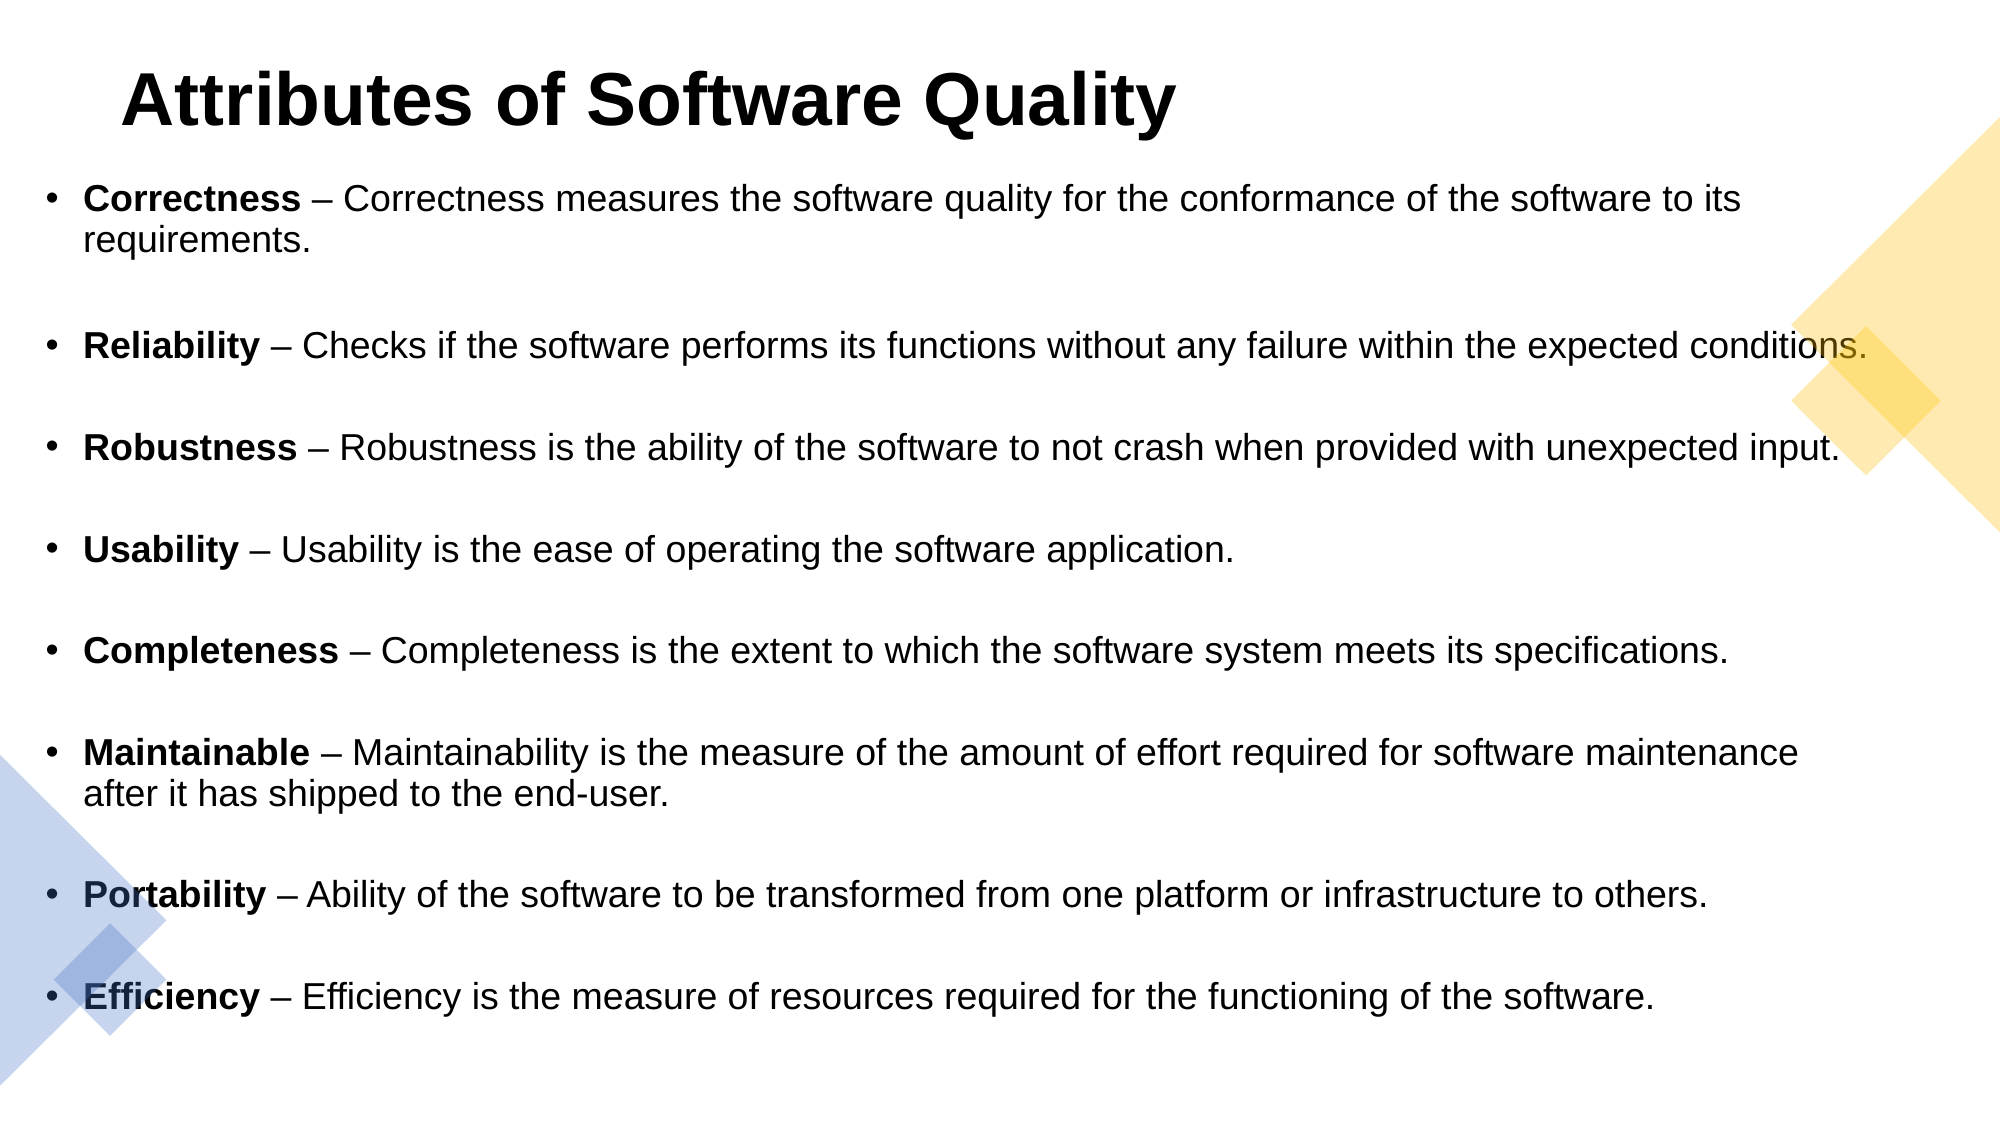

# Attributes of Software Quality
Correctness – Correctness measures the software quality for the conformance of the software to its requirements.
Reliability – Checks if the software performs its functions without any failure within the expected conditions.
Robustness – Robustness is the ability of the software to not crash when provided with unexpected input.
Usability – Usability is the ease of operating the software application.
Completeness – Completeness is the extent to which the software system meets its specifications.
Maintainable – Maintainability is the measure of the amount of effort required for software maintenance after it has shipped to the end-user.
Portability – Ability of the software to be transformed from one platform or infrastructure to others.
Efficiency – Efficiency is the measure of resources required for the functioning of the software.